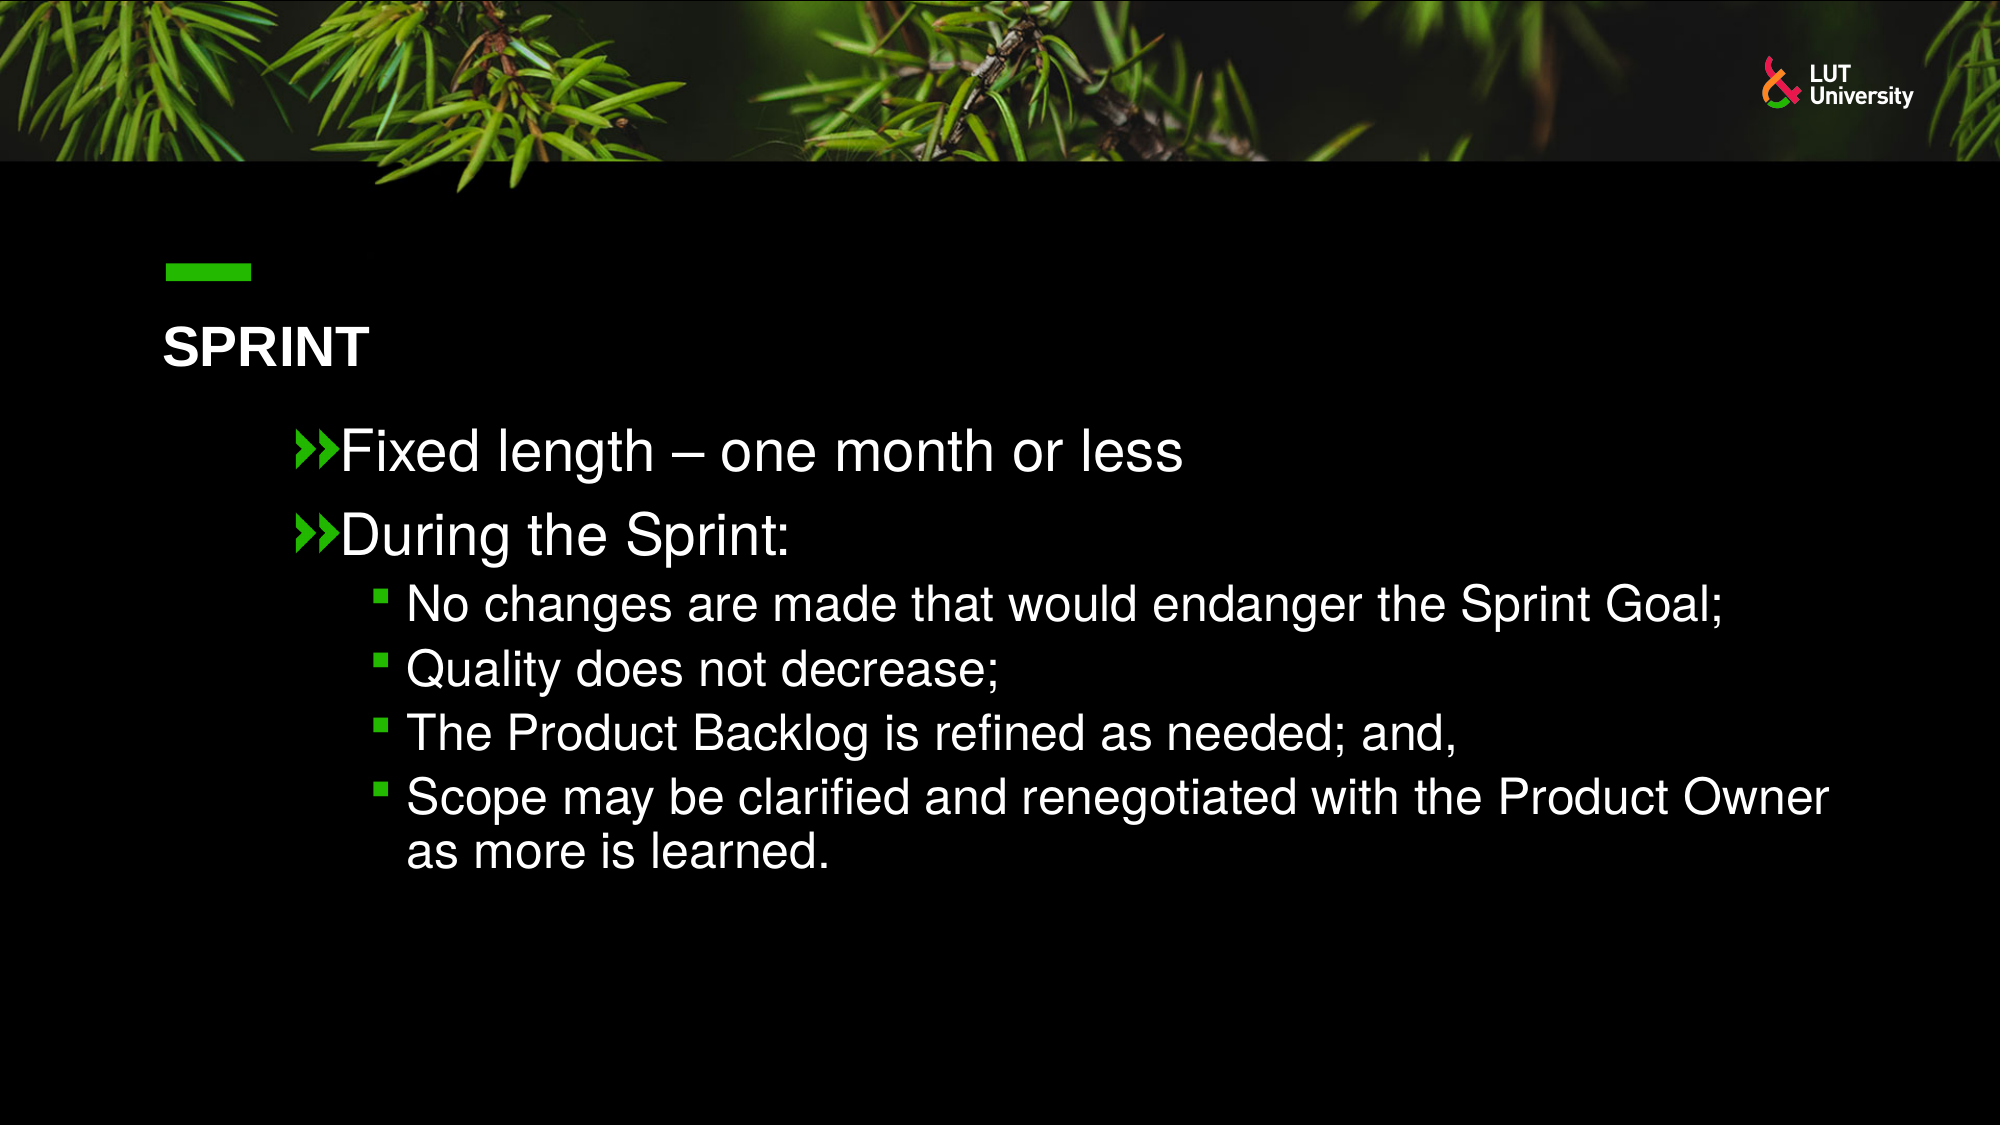

# Sprint
Fixed length – one month or less
During the Sprint:
No changes are made that would endanger the Sprint Goal;
Quality does not decrease;
The Product Backlog is refined as needed; and,
Scope may be clarified and renegotiated with the Product Owner as more is learned.